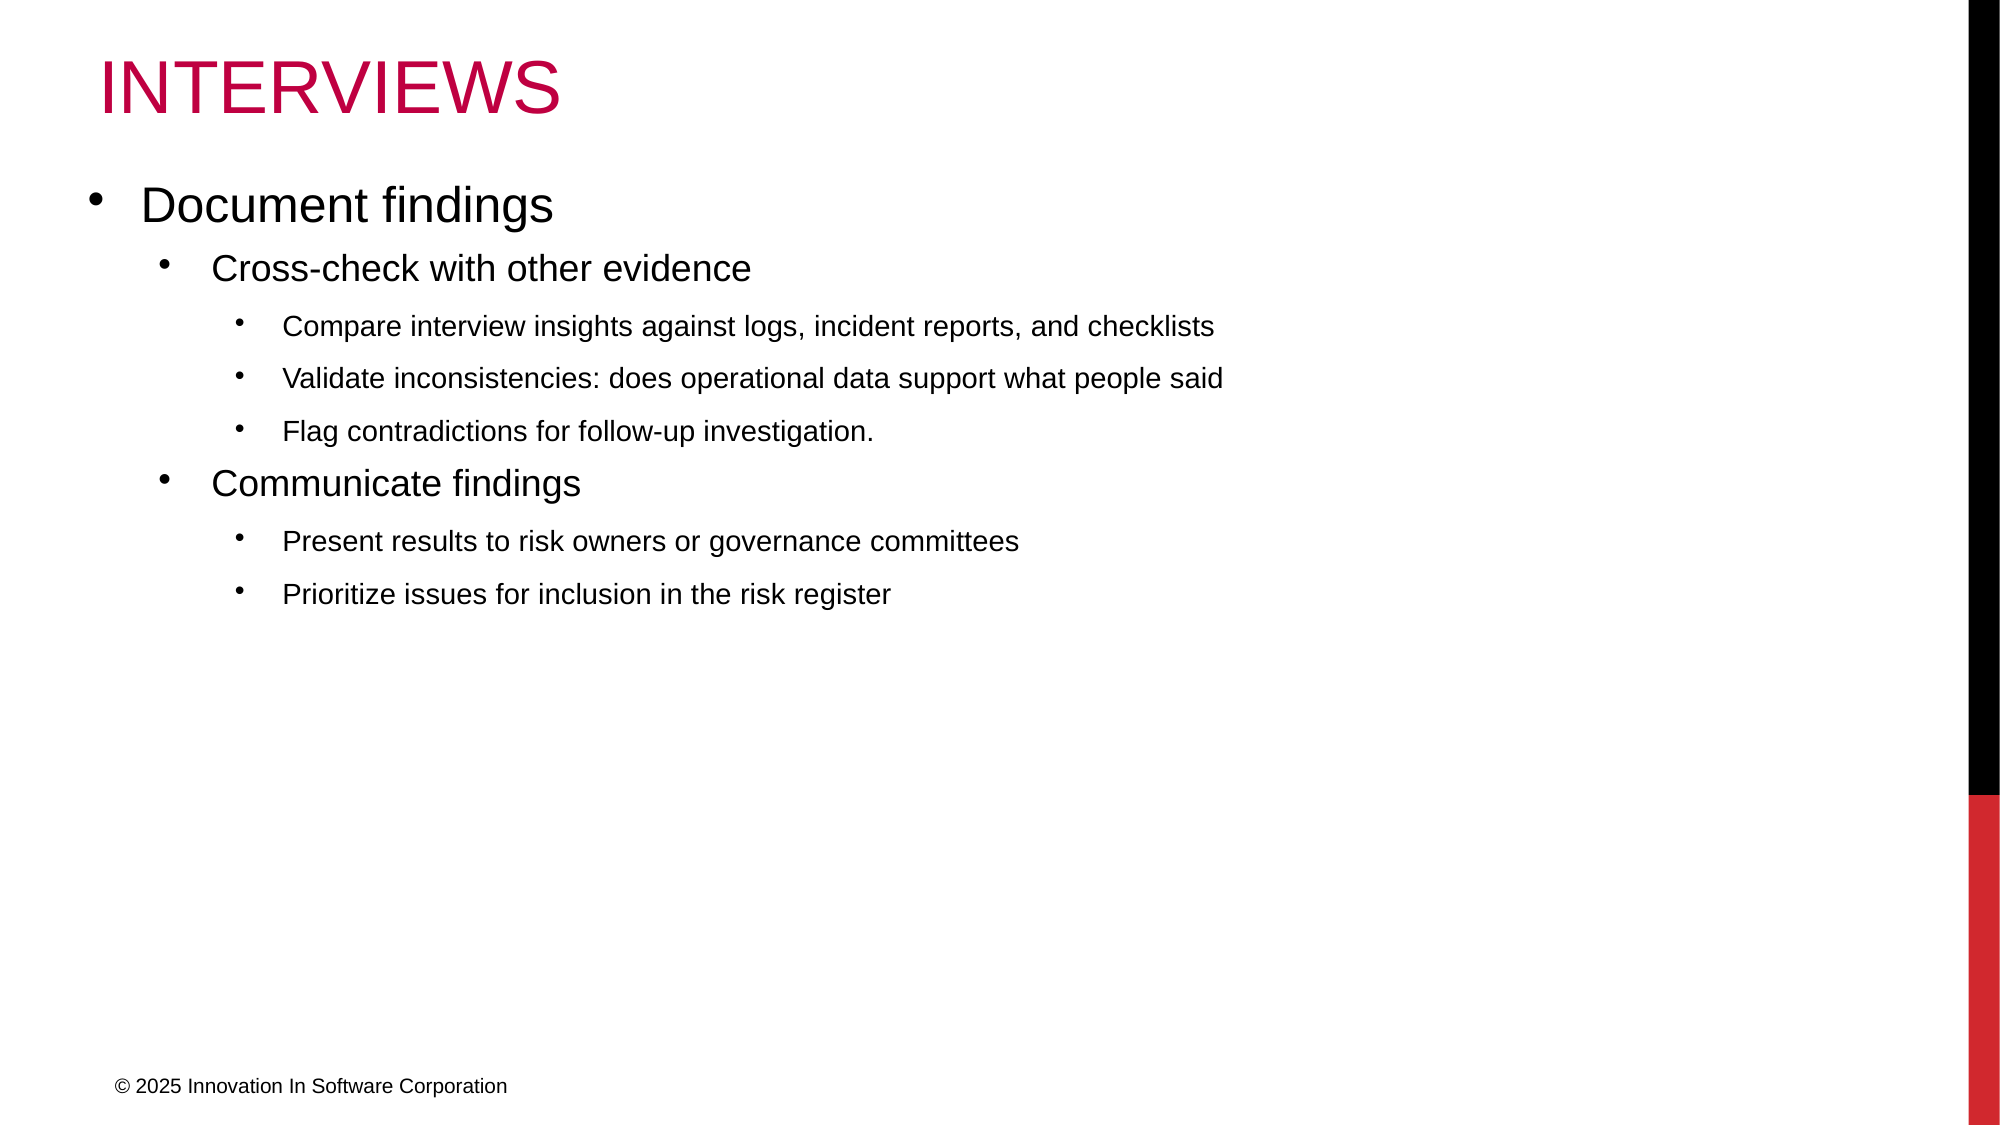

# interviews
Document findings
Cross-check with other evidence
Compare interview insights against logs, incident reports, and checklists
Validate inconsistencies: does operational data support what people said
Flag contradictions for follow-up investigation.
Communicate findings
Present results to risk owners or governance committees
Prioritize issues for inclusion in the risk register
© 2025 Innovation In Software Corporation